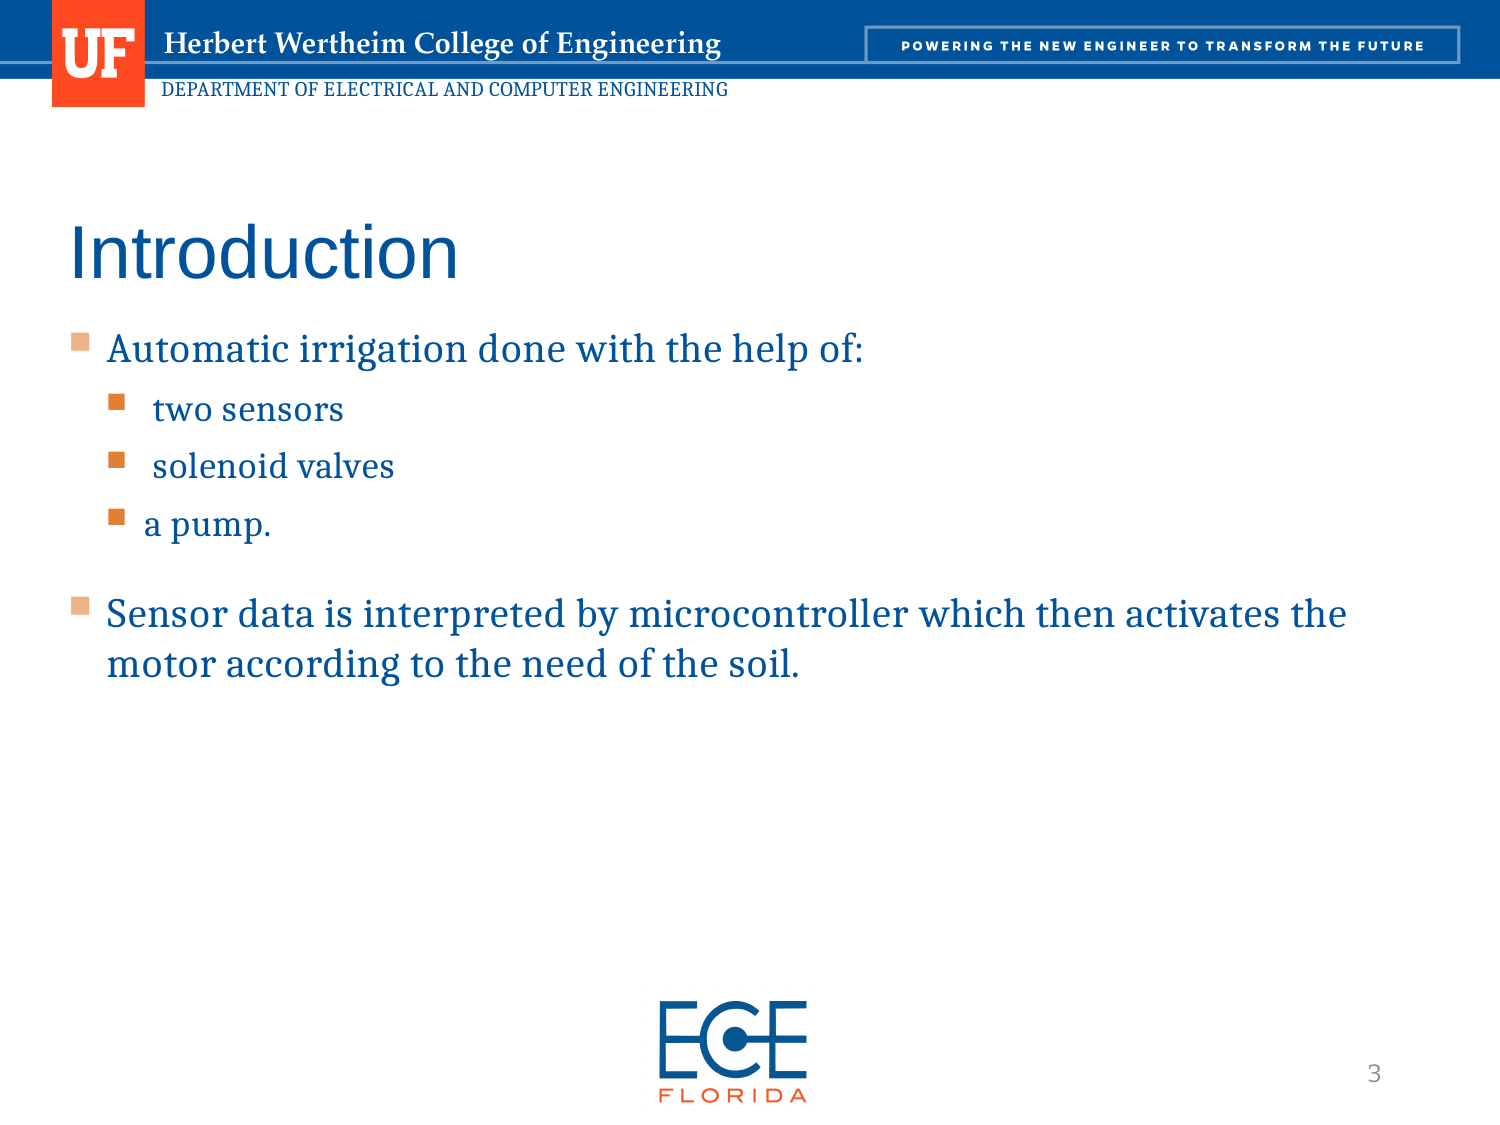

# Introduction
Automatic irrigation done with the help of:
 two sensors
 solenoid valves
a pump.
Sensor data is interpreted by microcontroller which then activates the motor according to the need of the soil.

3